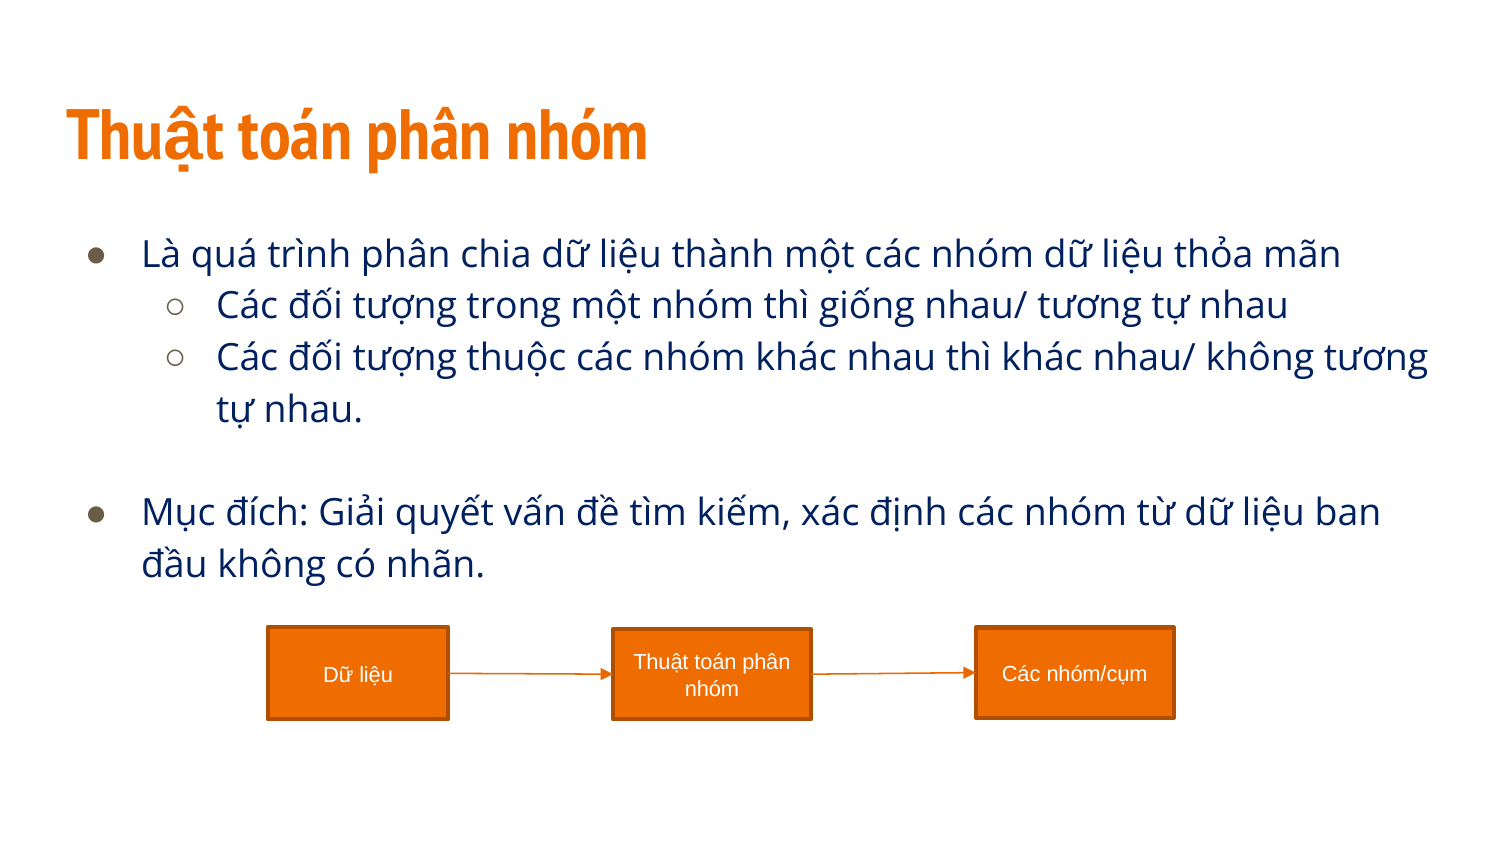

# Thuật toán phân nhóm
Là quá trình phân chia dữ liệu thành một các nhóm dữ liệu thỏa mãn
Các đối tượng trong một nhóm thì giống nhau/ tương tự nhau
Các đối tượng thuộc các nhóm khác nhau thì khác nhau/ không tương tự nhau.

Mục đích: Giải quyết vấn đề tìm kiếm, xác định các nhóm từ dữ liệu ban đầu không có nhãn.

Dữ liệu
Các nhóm/cụm
Thuật toán phân nhóm